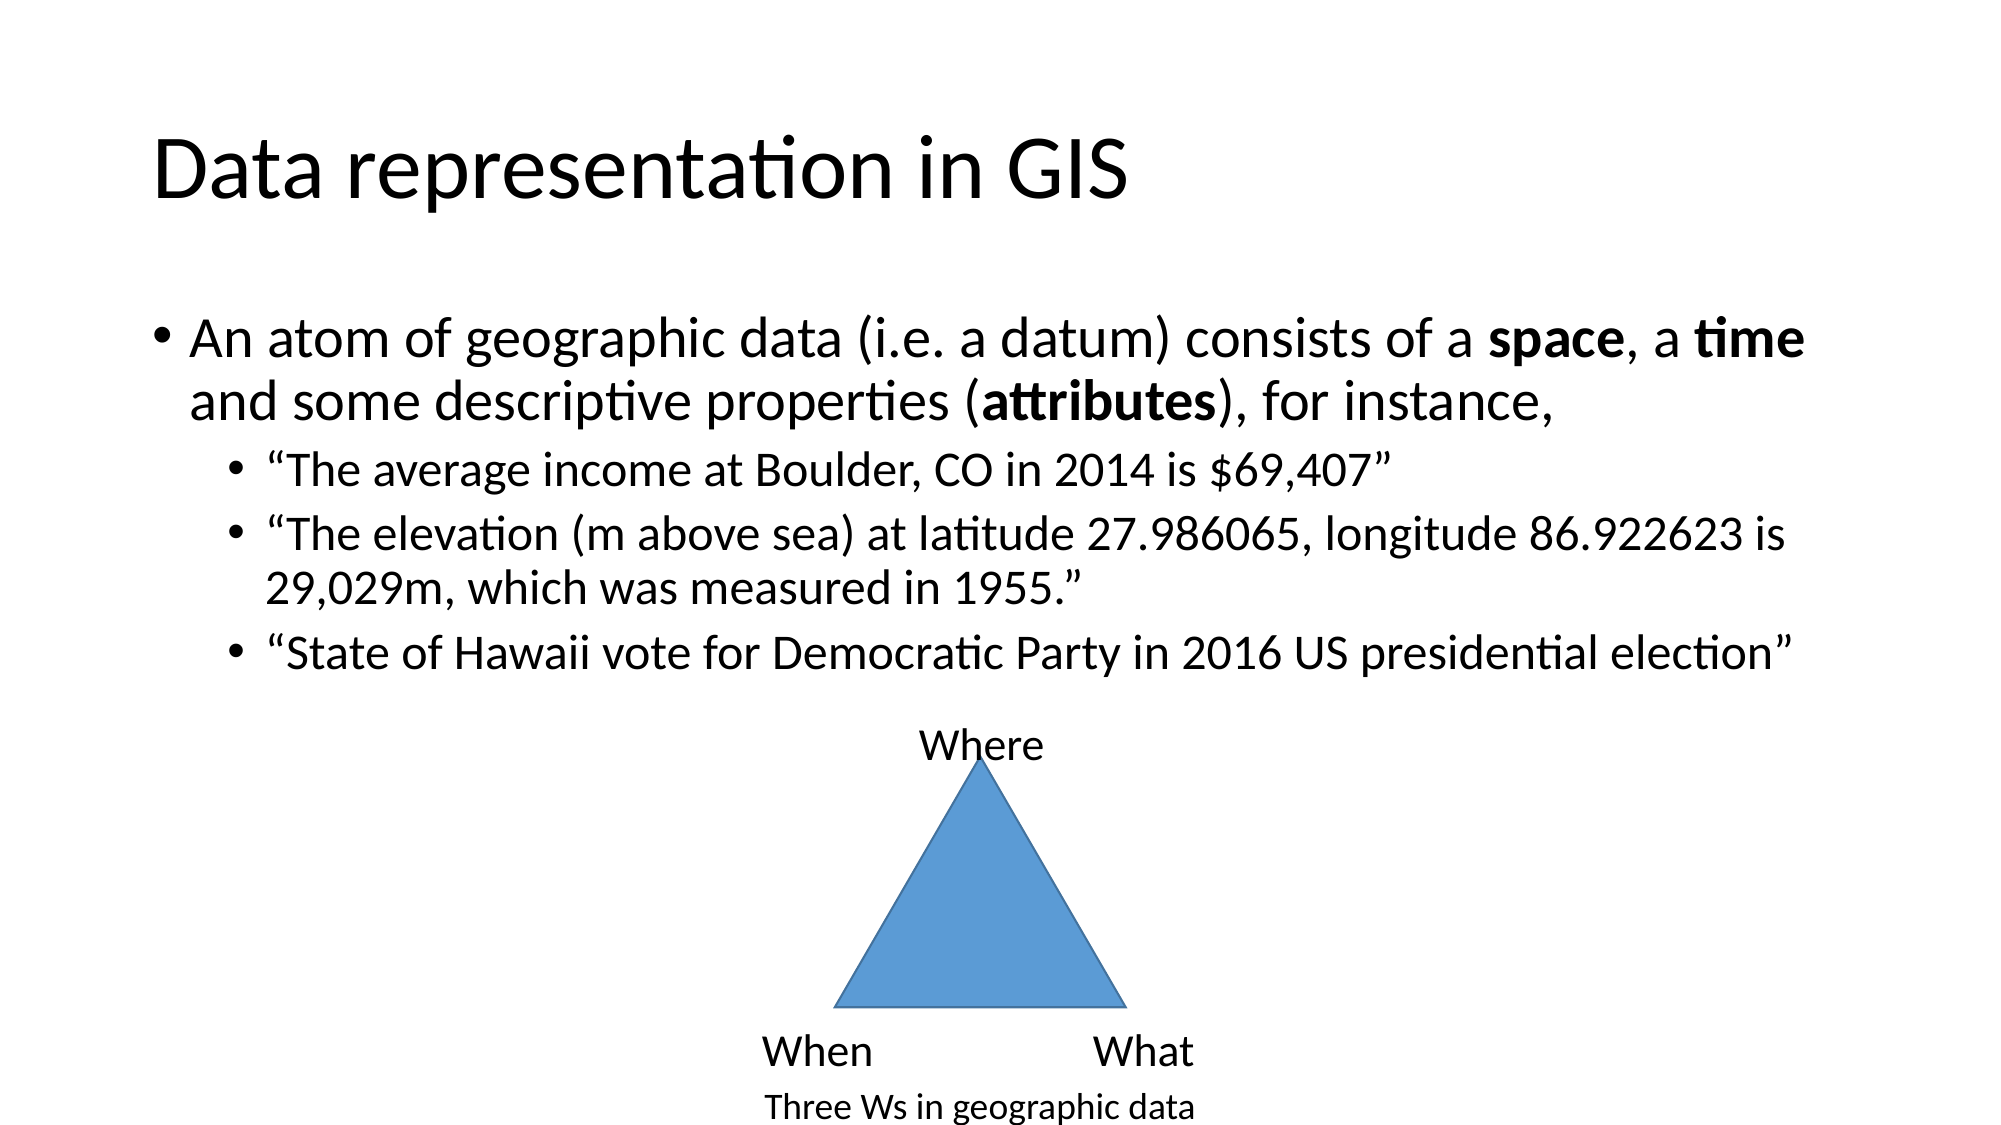

# Data representation in GIS
An atom of geographic data (i.e. a datum) consists of a space, a time and some descriptive properties (attributes), for instance,
“The average income at Boulder, CO in 2014 is $69,407”
“The elevation (m above sea) at latitude 27.986065, longitude 86.922623 is 29,029m, which was measured in 1955.”
“State of Hawaii vote for Democratic Party in 2016 US presidential election”
Where

When
What
Three Ws in geographic data